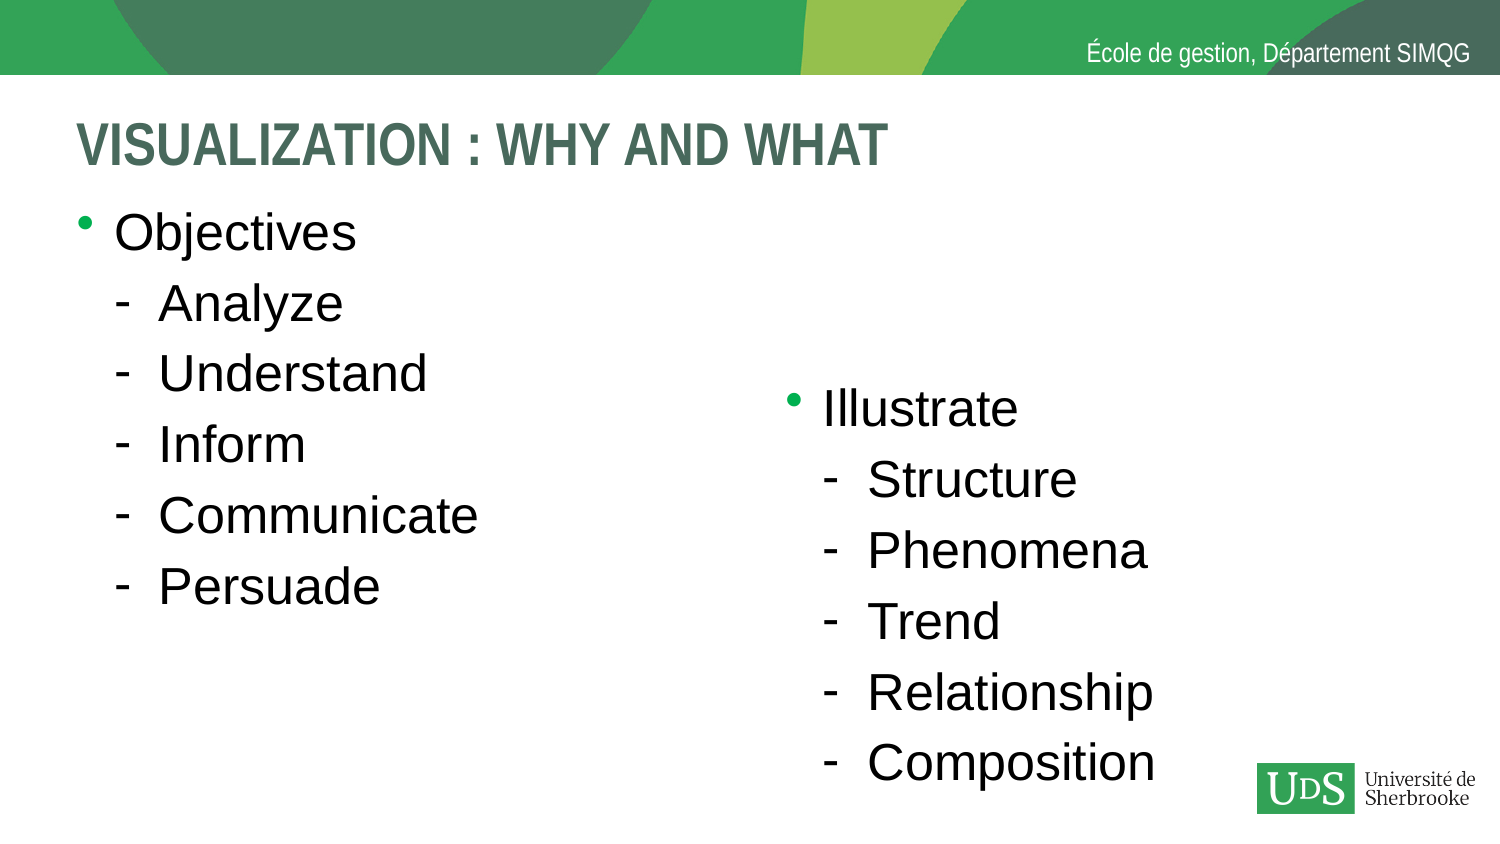

# Visualization : Why and what
Objectives
Analyze
Understand
Inform
Communicate
Persuade
Illustrate
Structure
Phenomena
Trend
Relationship
Composition